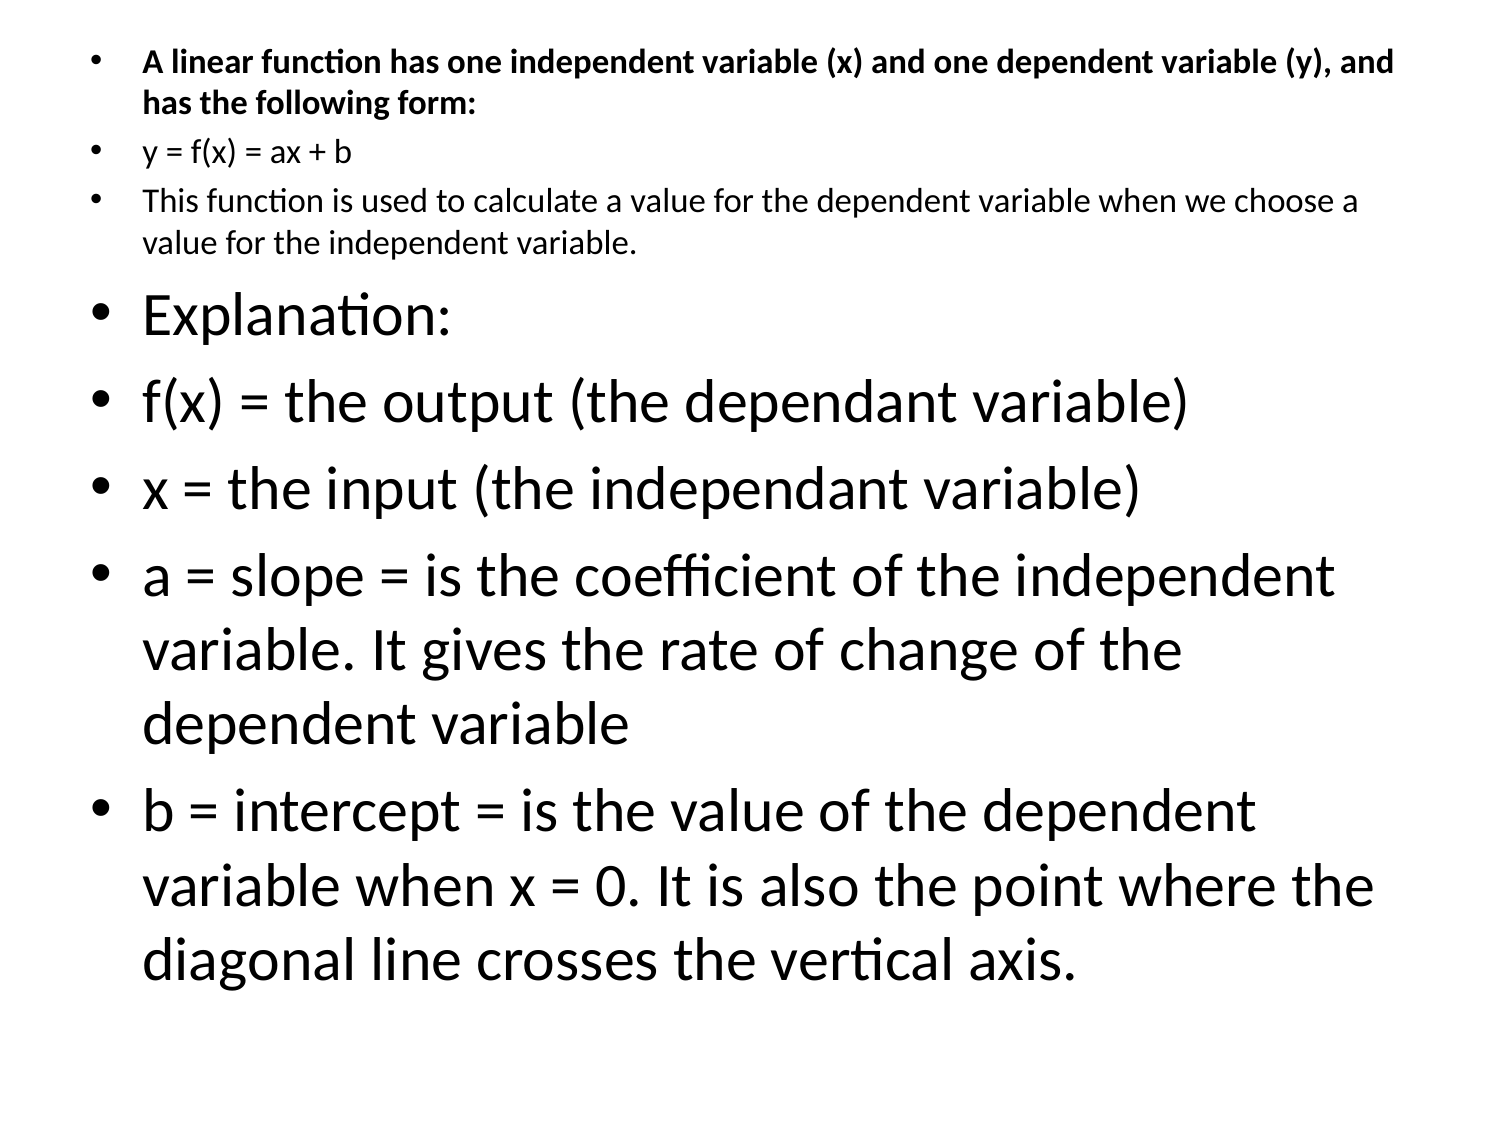

A linear function has one independent variable (x) and one dependent variable (y), and has the following form:
y = f(x) = ax + b
This function is used to calculate a value for the dependent variable when we choose a value for the independent variable.
Explanation:
f(x) = the output (the dependant variable)
x = the input (the independant variable)
a = slope = is the coefficient of the independent variable. It gives the rate of change of the dependent variable
b = intercept = is the value of the dependent variable when x = 0. It is also the point where the diagonal line crosses the vertical axis.